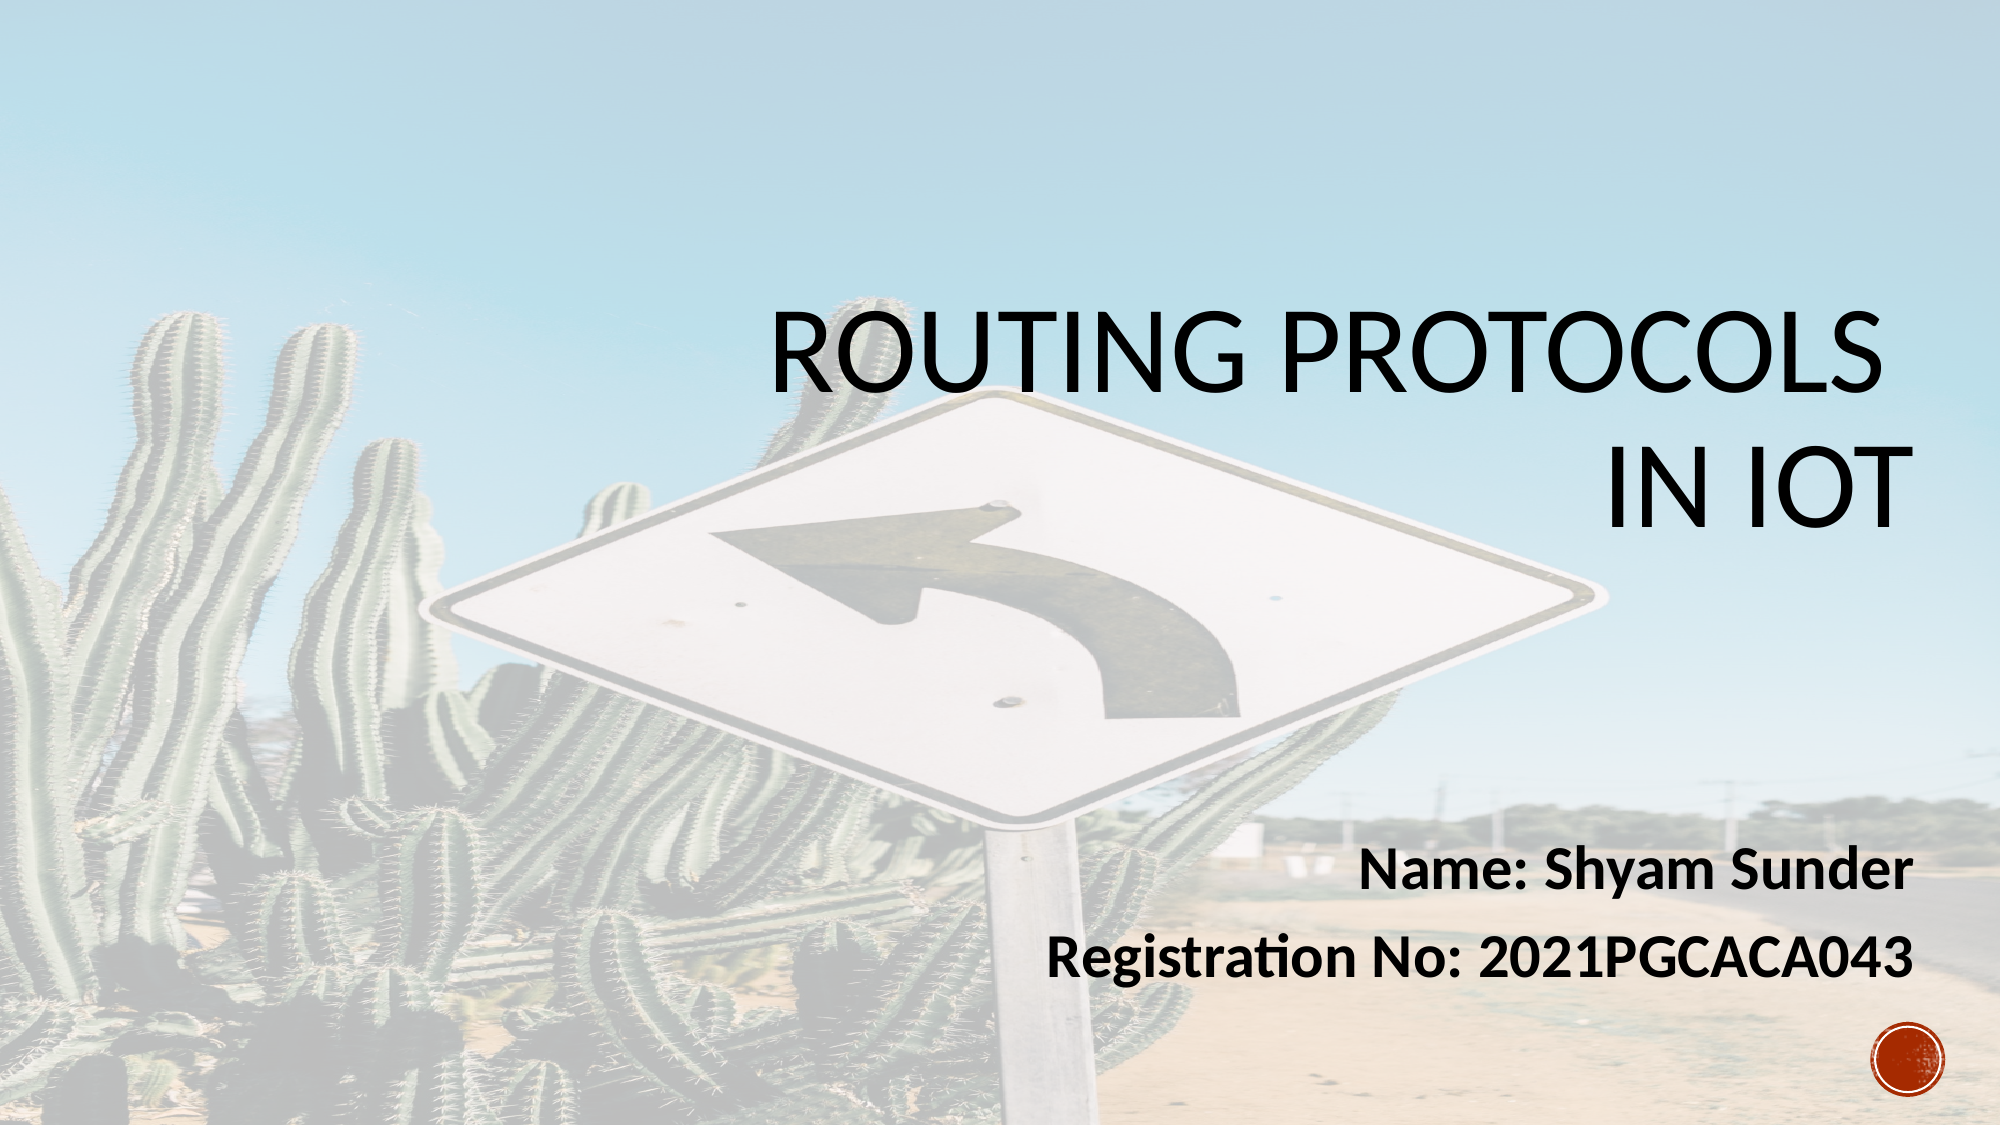

Routing Protocols
in IoT
Name: Shyam Sunder
Registration No: 2021PGCACA043